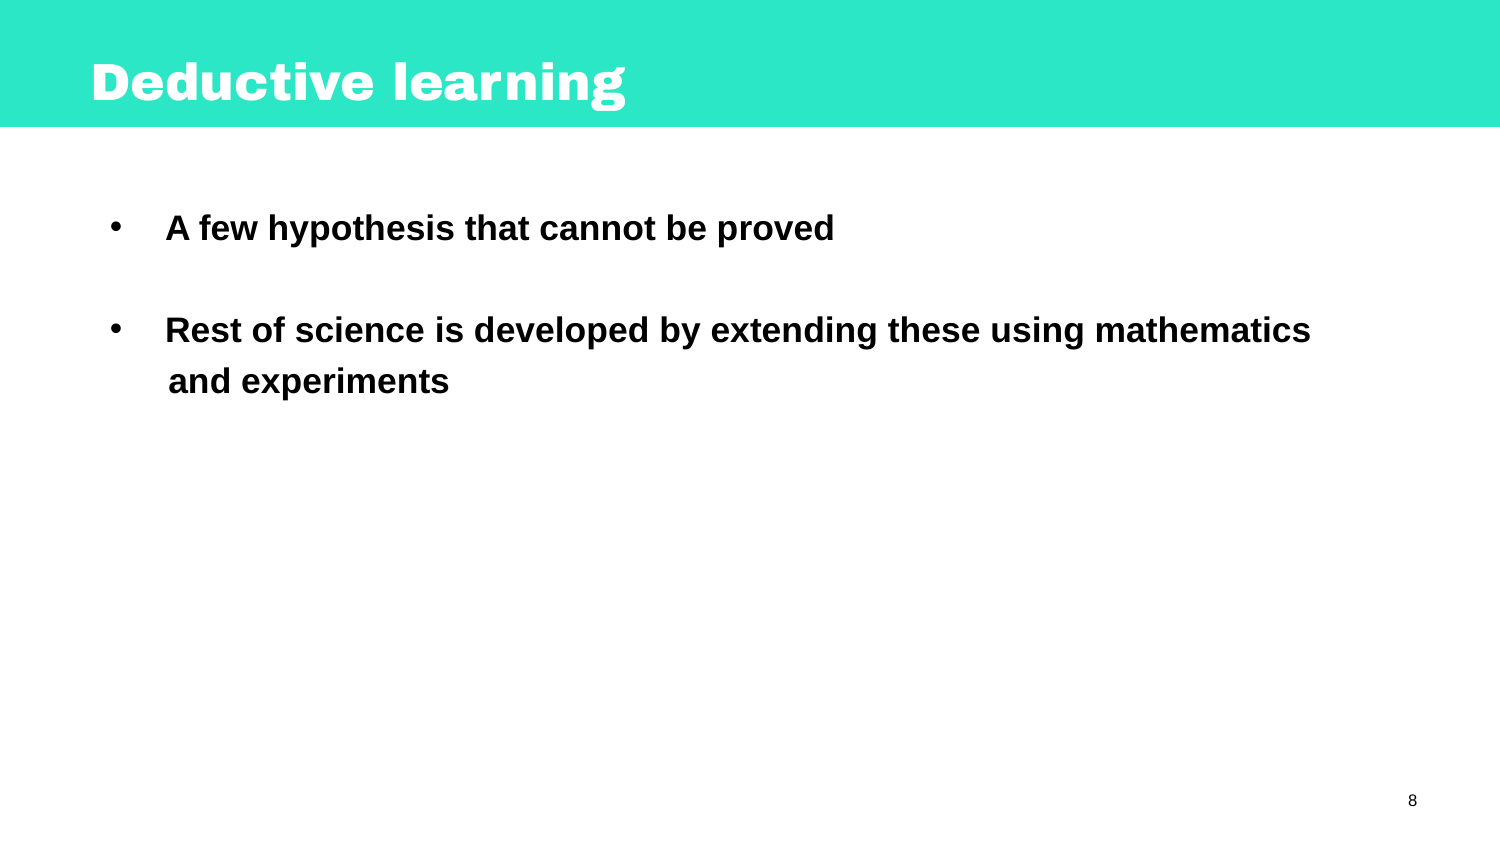

# Deductive learning
A few hypothesis that cannot be proved

Rest of science is developed by extending these using mathematics
      and experiments
8